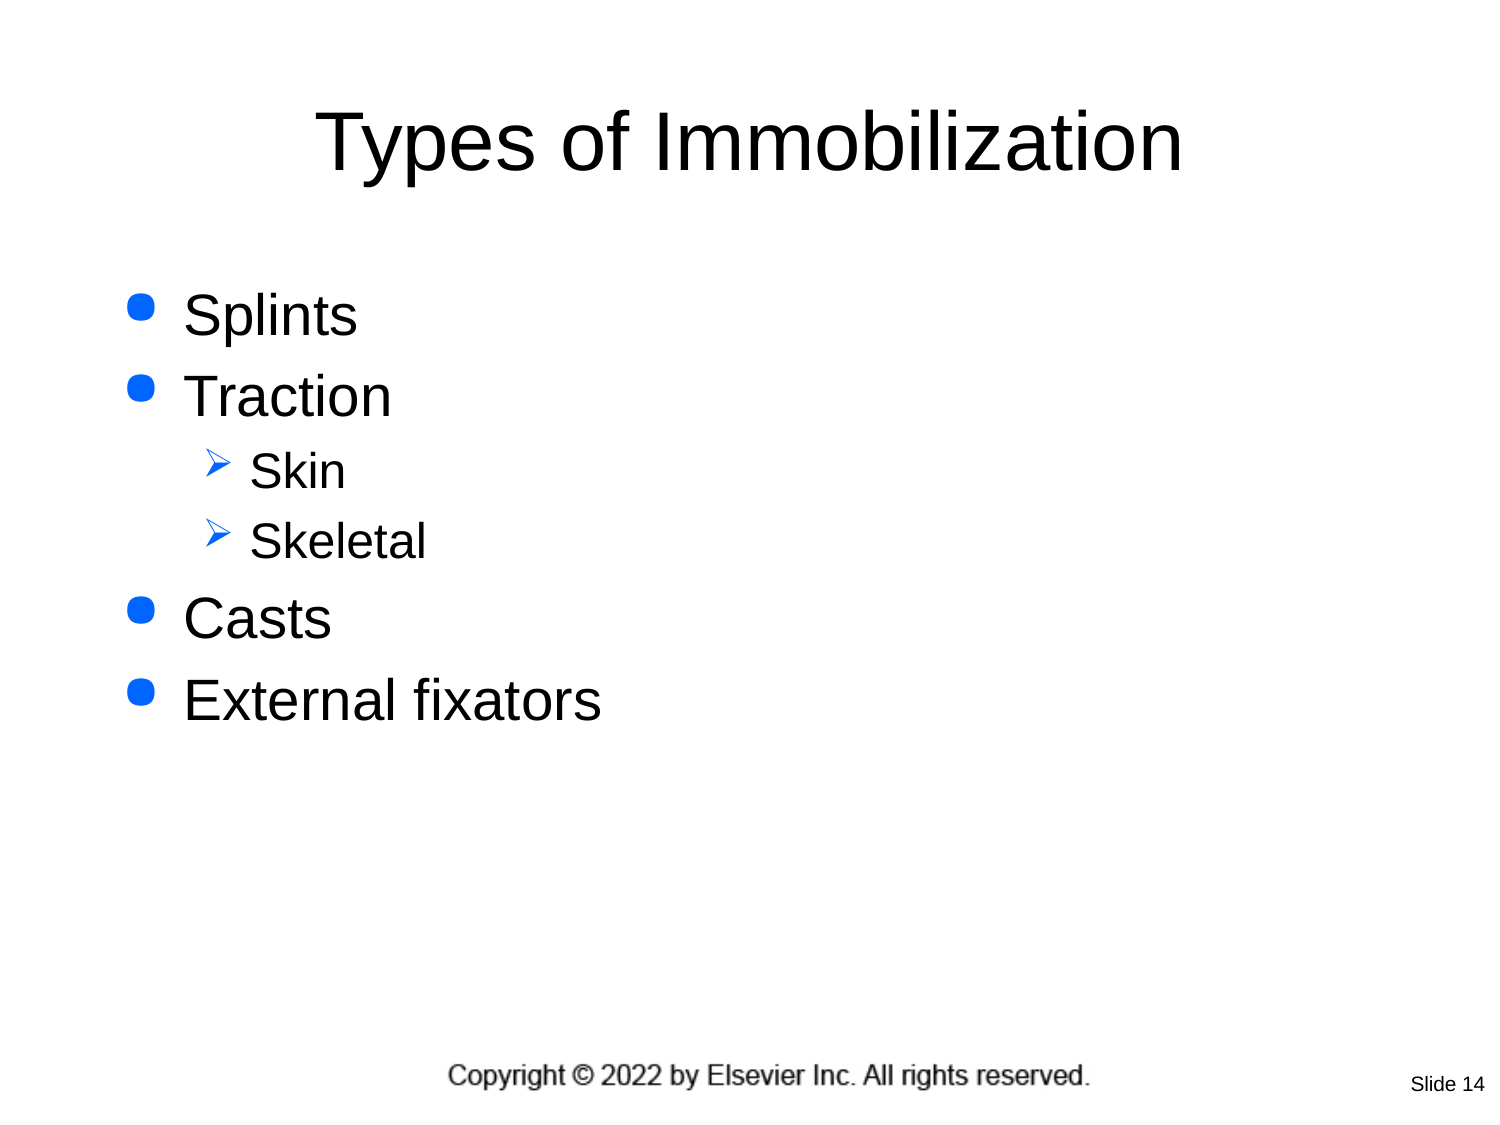

# Types of Immobilization
Splints
Traction
Skin
Skeletal
Casts
External fixators

Slide 14